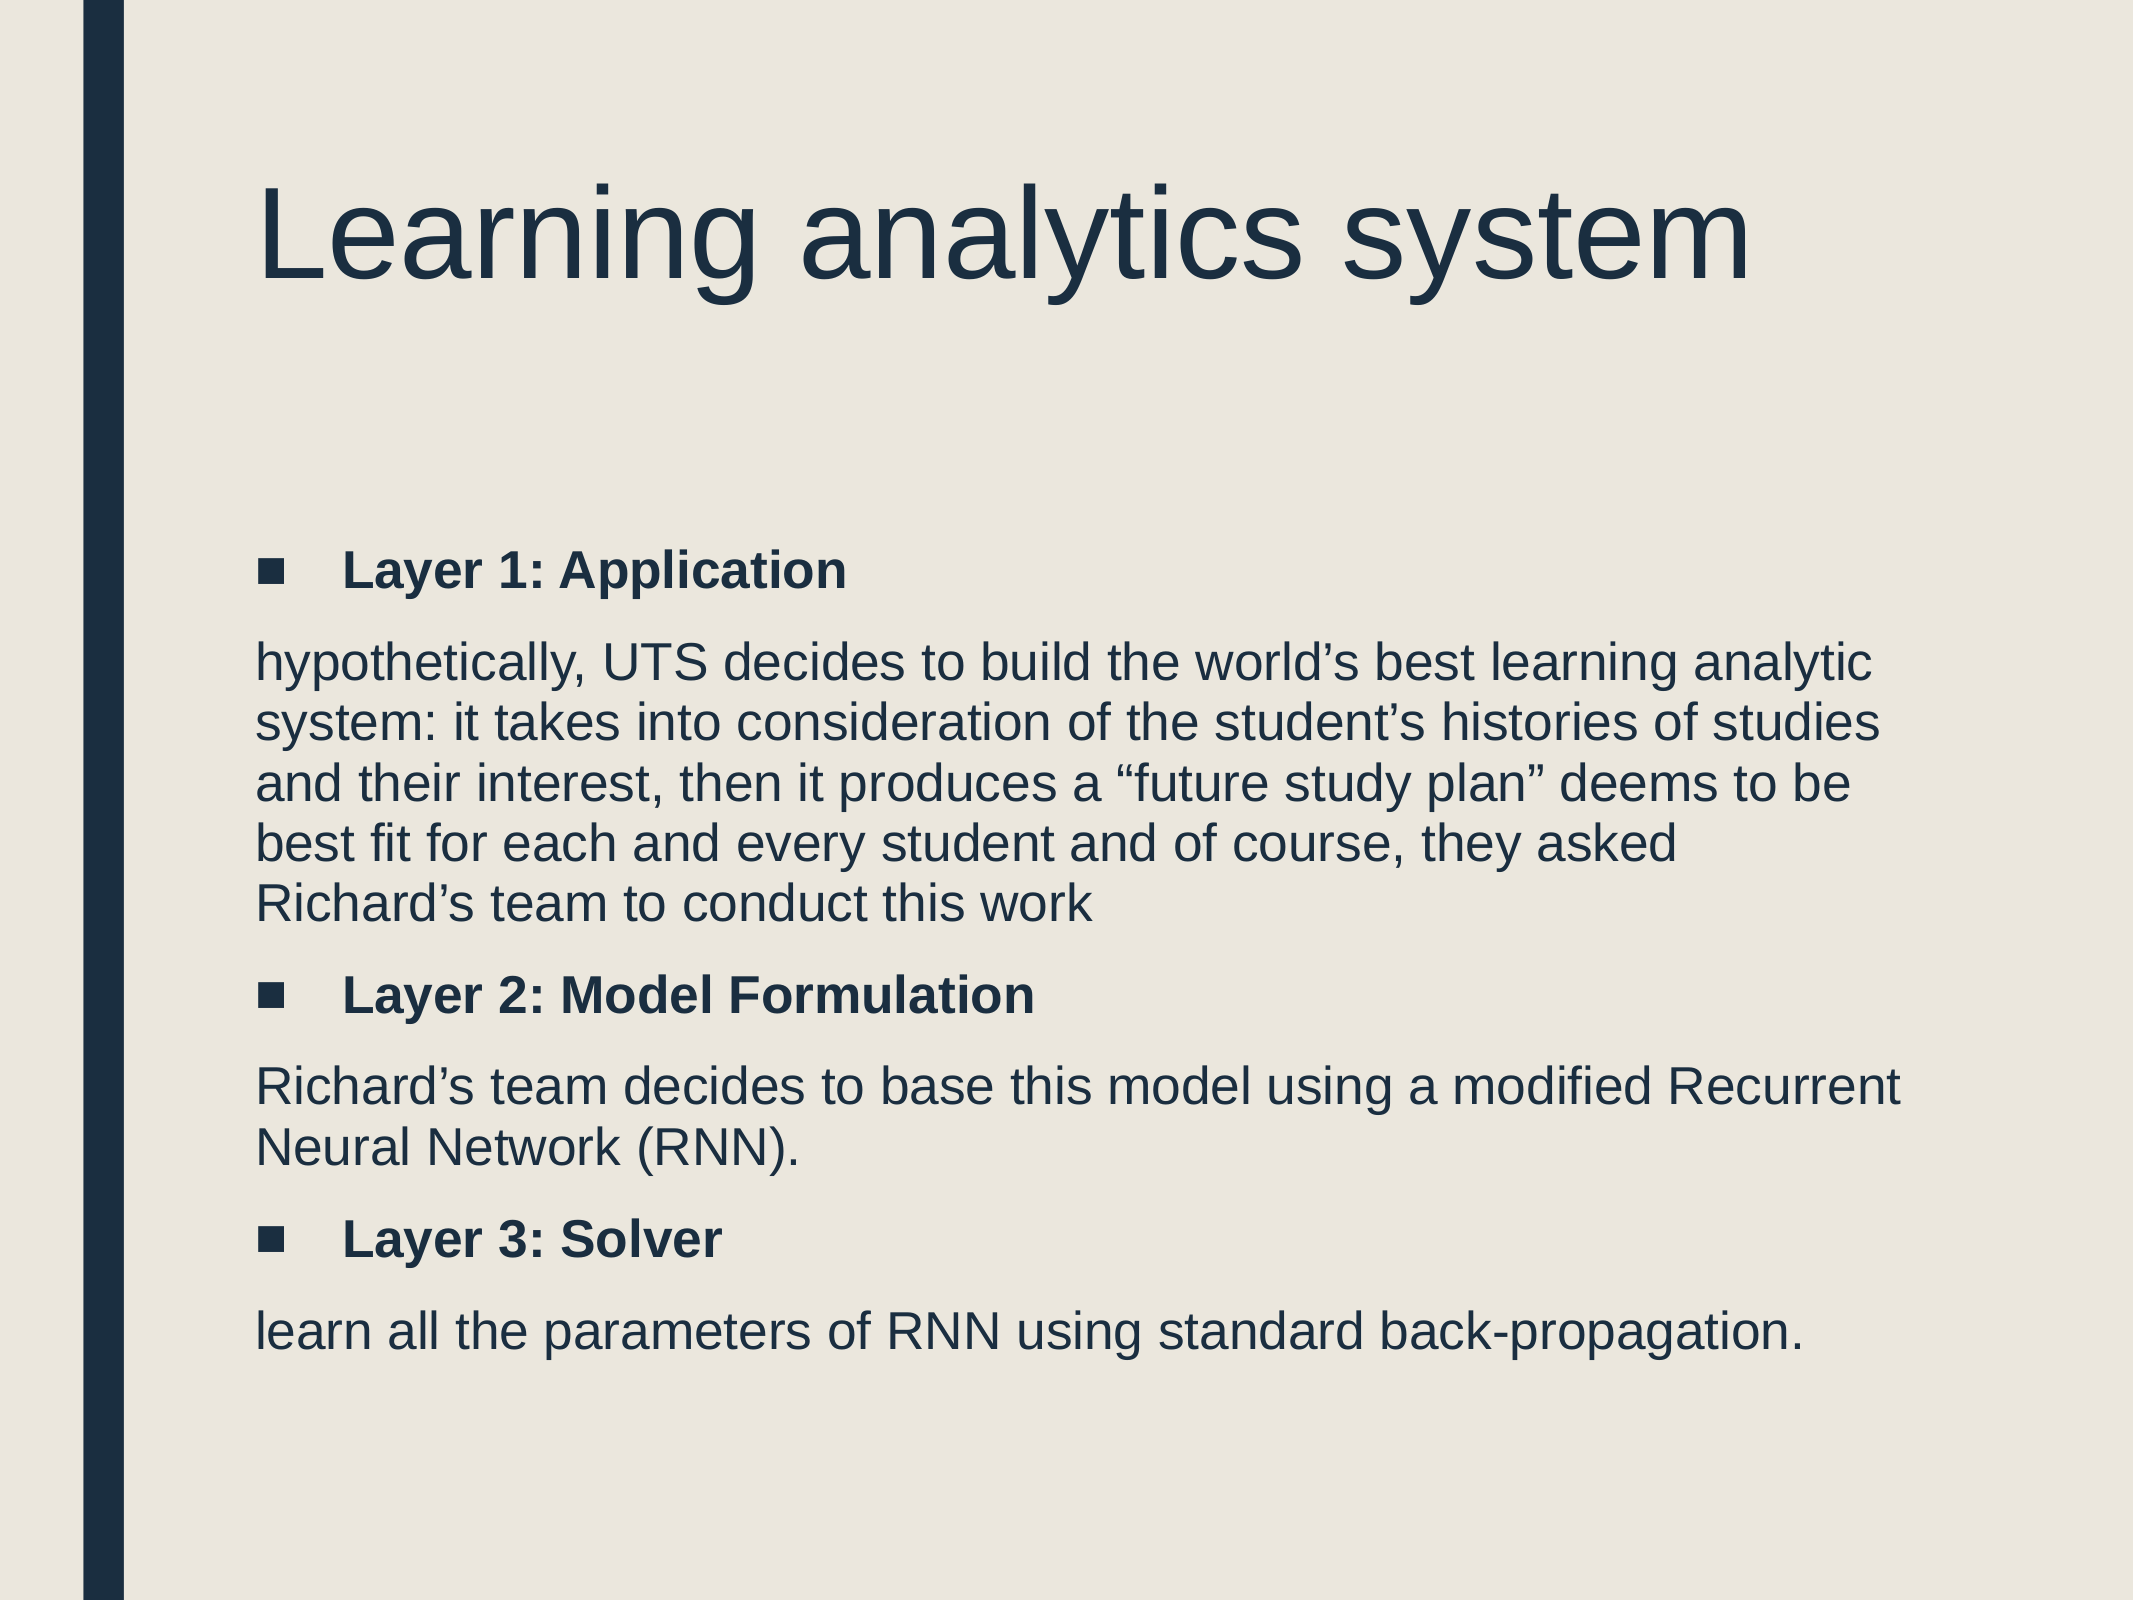

# Learning analytics system
Layer 1: Application
hypothetically, UTS decides to build the world’s best learning analytic system: it takes into consideration of the student’s histories of studies and their interest, then it produces a “future study plan” deems to be best fit for each and every student and of course, they asked Richard’s team to conduct this work
Layer 2: Model Formulation
Richard’s team decides to base this model using a modified Recurrent Neural Network (RNN).
Layer 3: Solver
learn all the parameters of RNN using standard back-propagation.